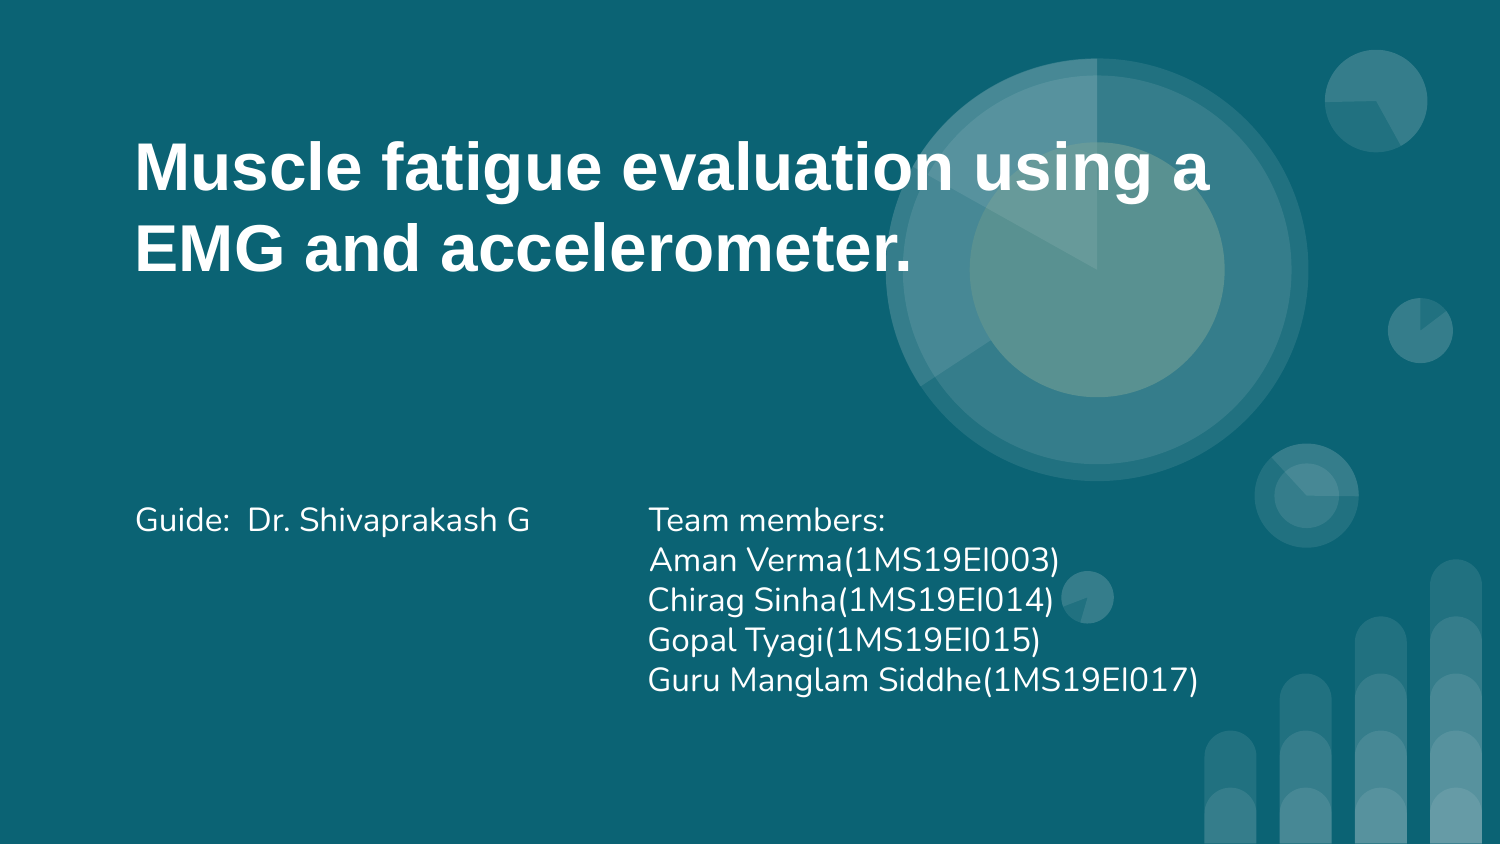

# Muscle fatigue evaluation using a EMG and accelerometer.
Guide:  Dr. Shivaprakash G
         Team members:
         Aman Verma(1MS19EI003)
Chirag Sinha(1MS19EI014)
Gopal Tyagi(1MS19EI015)
Guru Manglam Siddhe(1MS19EI017)